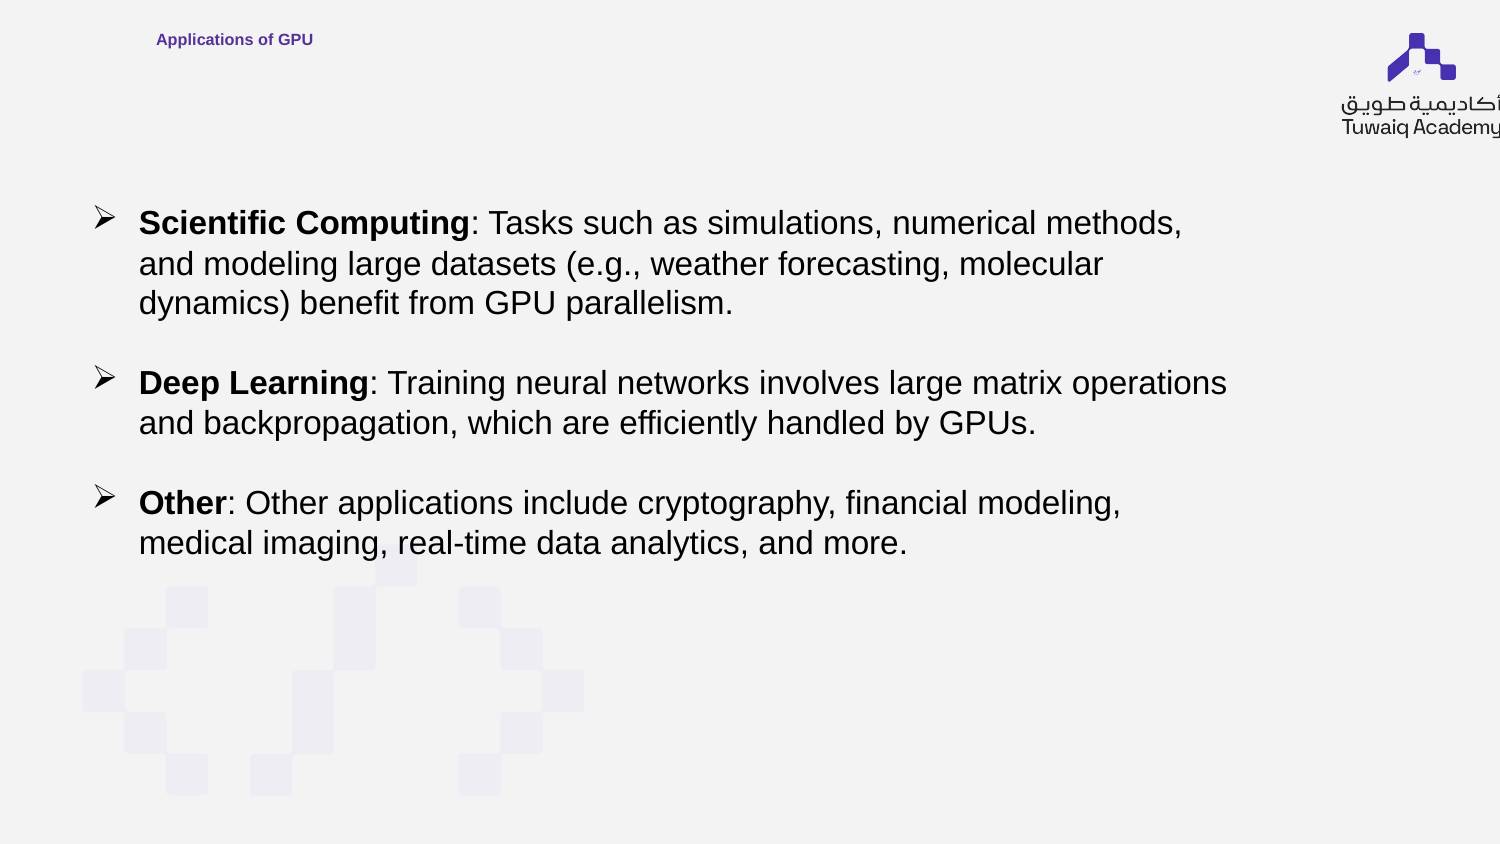

# Applications of GPU

Scientific Computing: Tasks such as simulations, numerical methods, and modeling large datasets (e.g., weather forecasting, molecular dynamics) benefit from GPU parallelism.

Deep Learning: Training neural networks involves large matrix operations and backpropagation, which are efficiently handled by GPUs.

Other: Other applications include cryptography, financial modeling, medical imaging, real-time data analytics, and more.